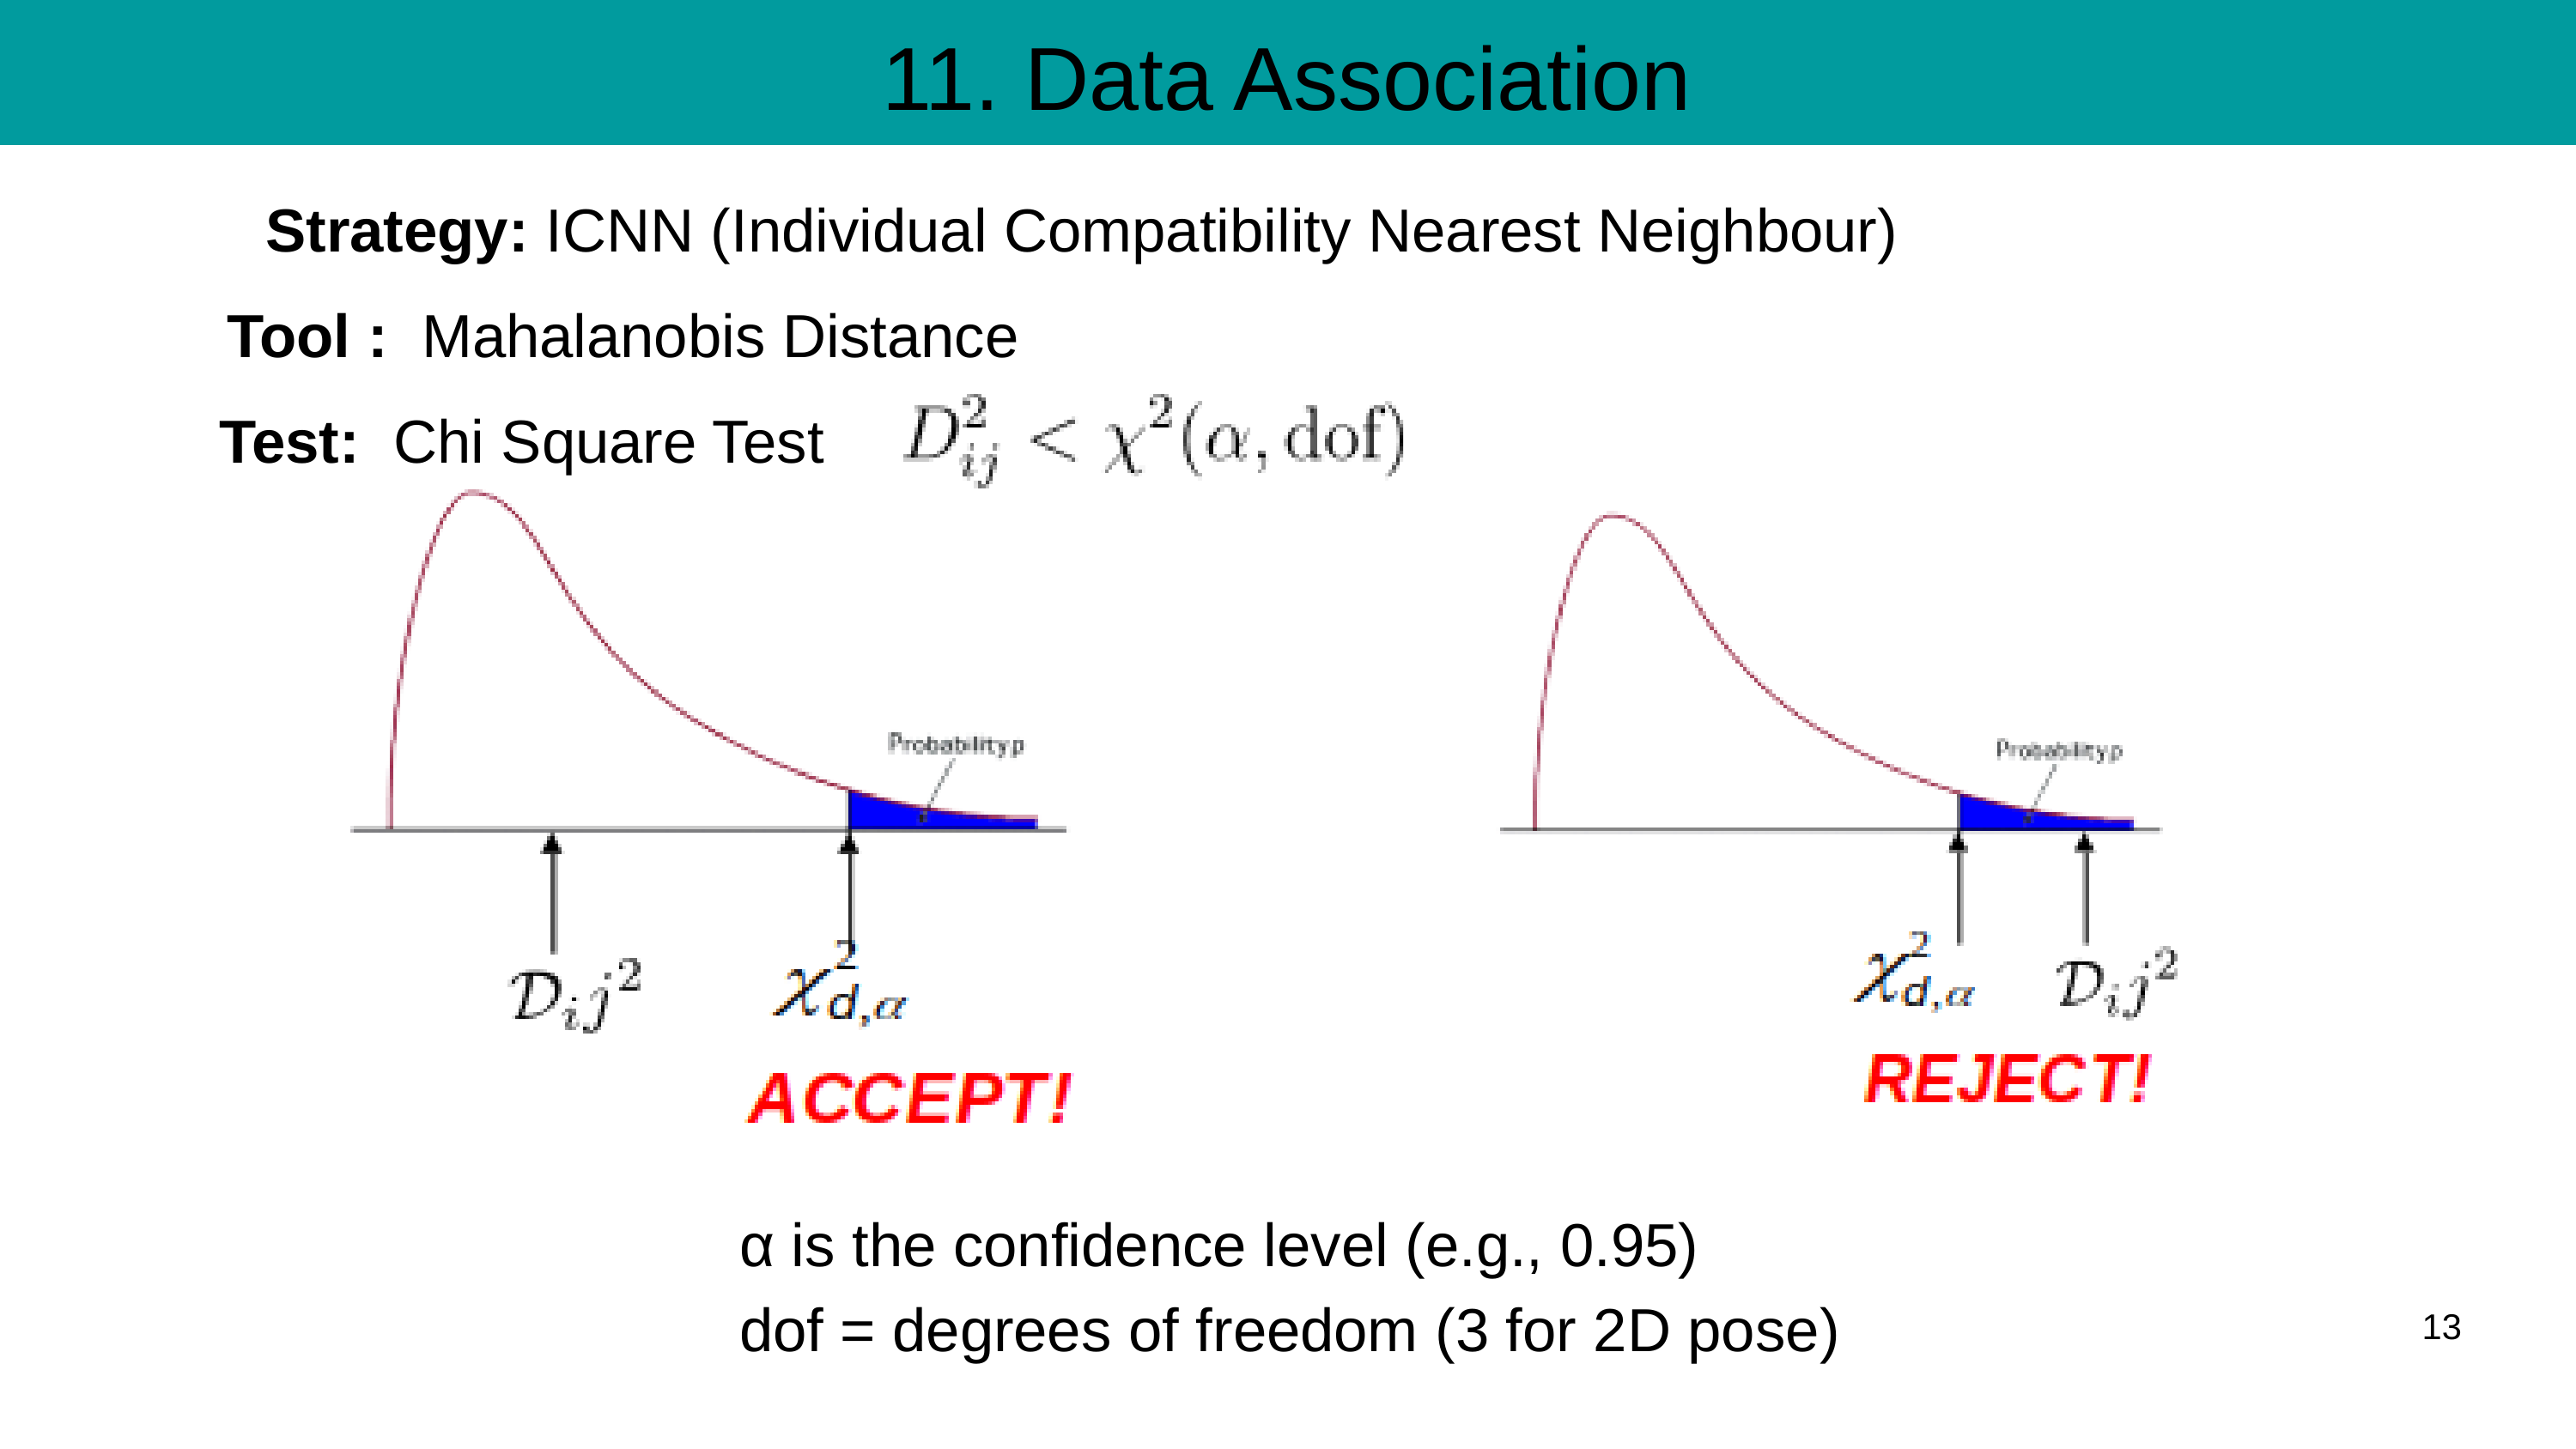

11. Data Association
Strategy: ICNN (Individual Compatibility Nearest Neighbour)
Tool :  Mahalanobis Distance
Test:  Chi Square Test

α is the confidence level (e.g., 0.95)
dof = degrees of freedom (3 for 2D pose)
13